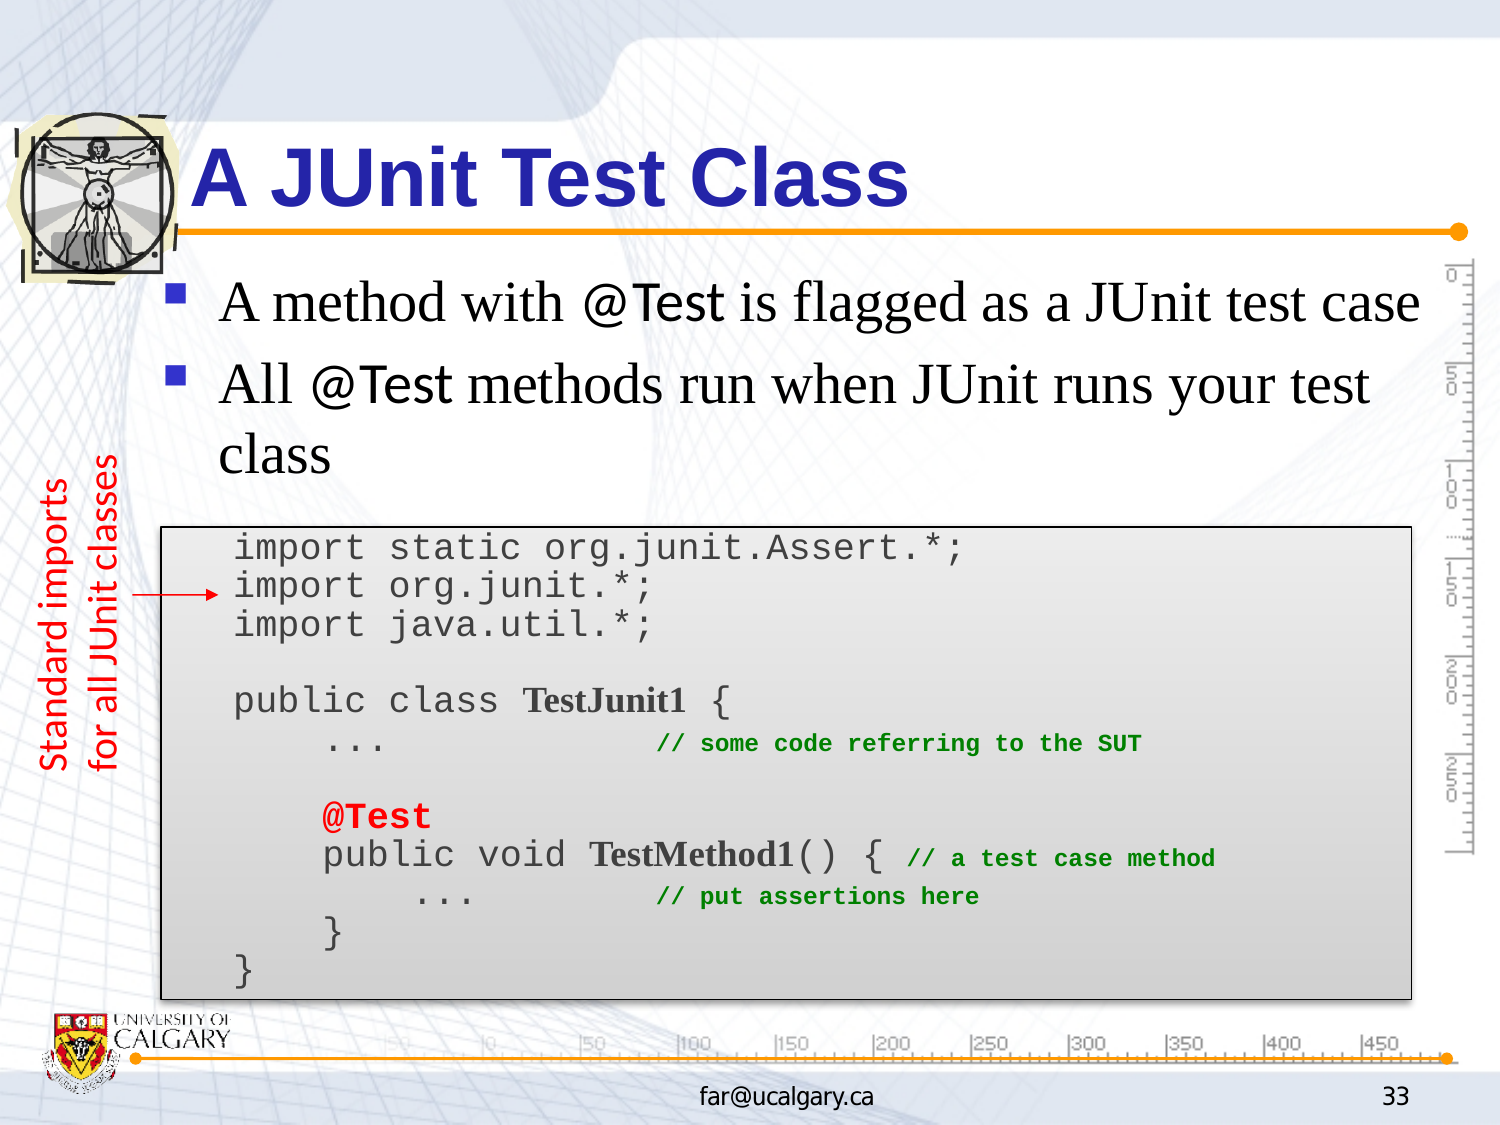

# A JUnit Test Class
A method with @Test is flagged as a JUnit test case
All @Test methods run when JUnit runs your test class

import static org.junit.Assert.*;
import org.junit.*;
import java.util.*;

public class TestJunit1 {
    ...            // some code referring to the SUT

    @Test
    public void TestMethod1() { // a test case method
        ...        // put assertions here
    }
}

Standard imports
for all JUnit classes
far@ucalgary.ca
33